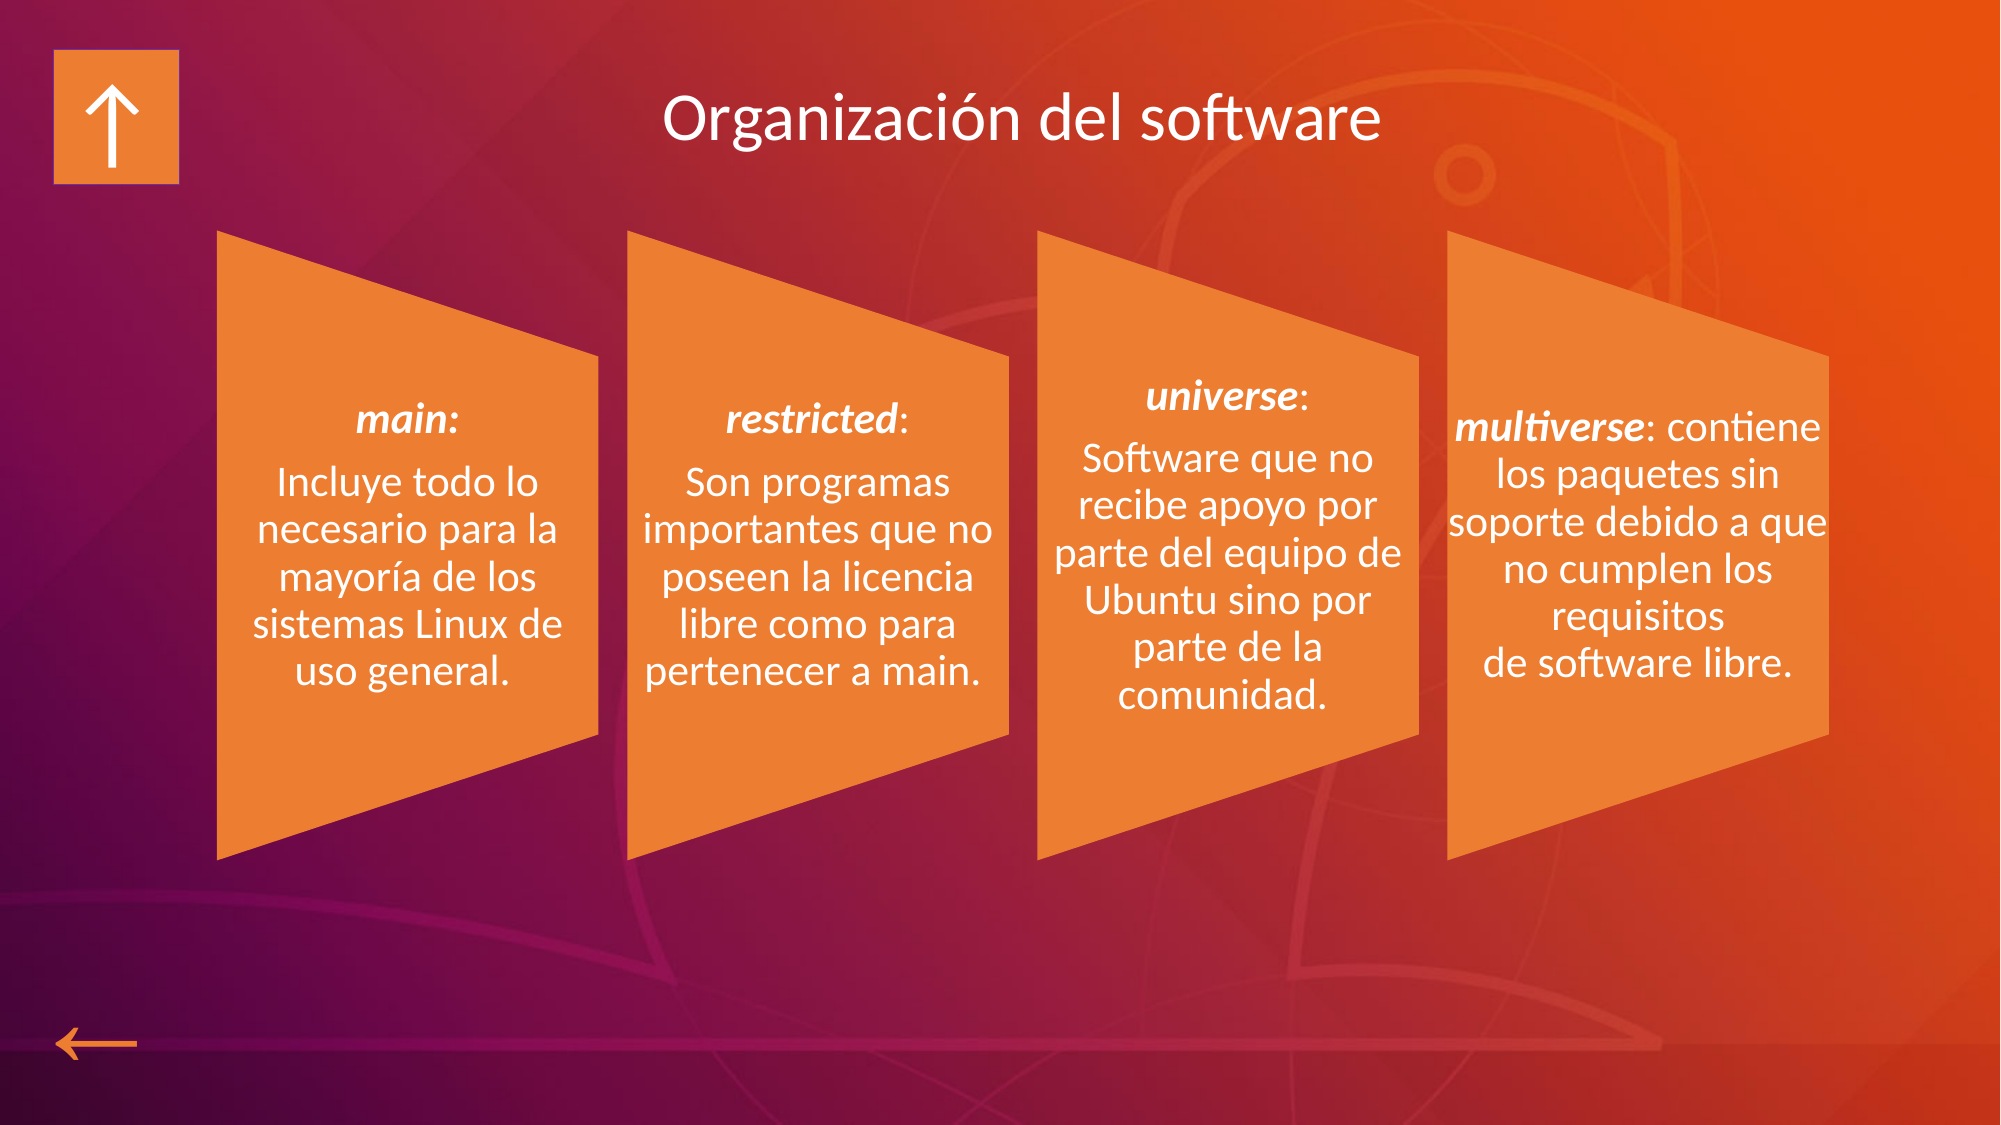

↑

# Organización del software
main:
Incluye todo lo necesario para la mayoría de los sistemas Linux de uso general.
restricted:
Son programas importantes que no poseen la licencia libre como para pertenecer a main.
universe:
Software que no recibe apoyo por parte del equipo de Ubuntu sino por parte de la comunidad.
multiverse: contiene los paquetes sin soporte debido a que no cumplen los requisitos de software libre.
→